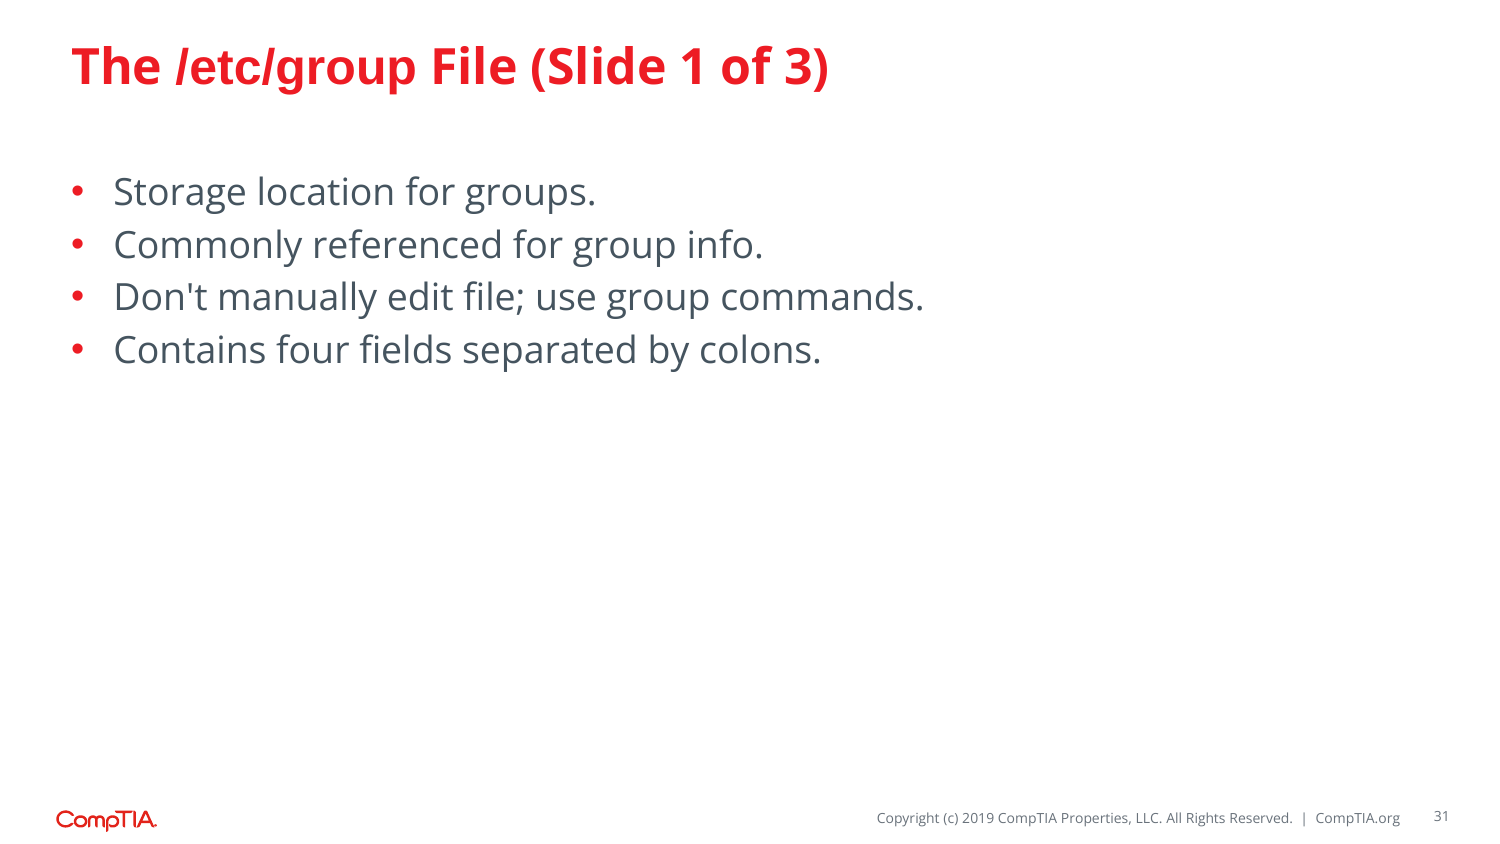

# The /etc/group File (Slide 1 of 3)
Storage location for groups.
Commonly referenced for group info.
Don't manually edit file; use group commands.
Contains four fields separated by colons.
31